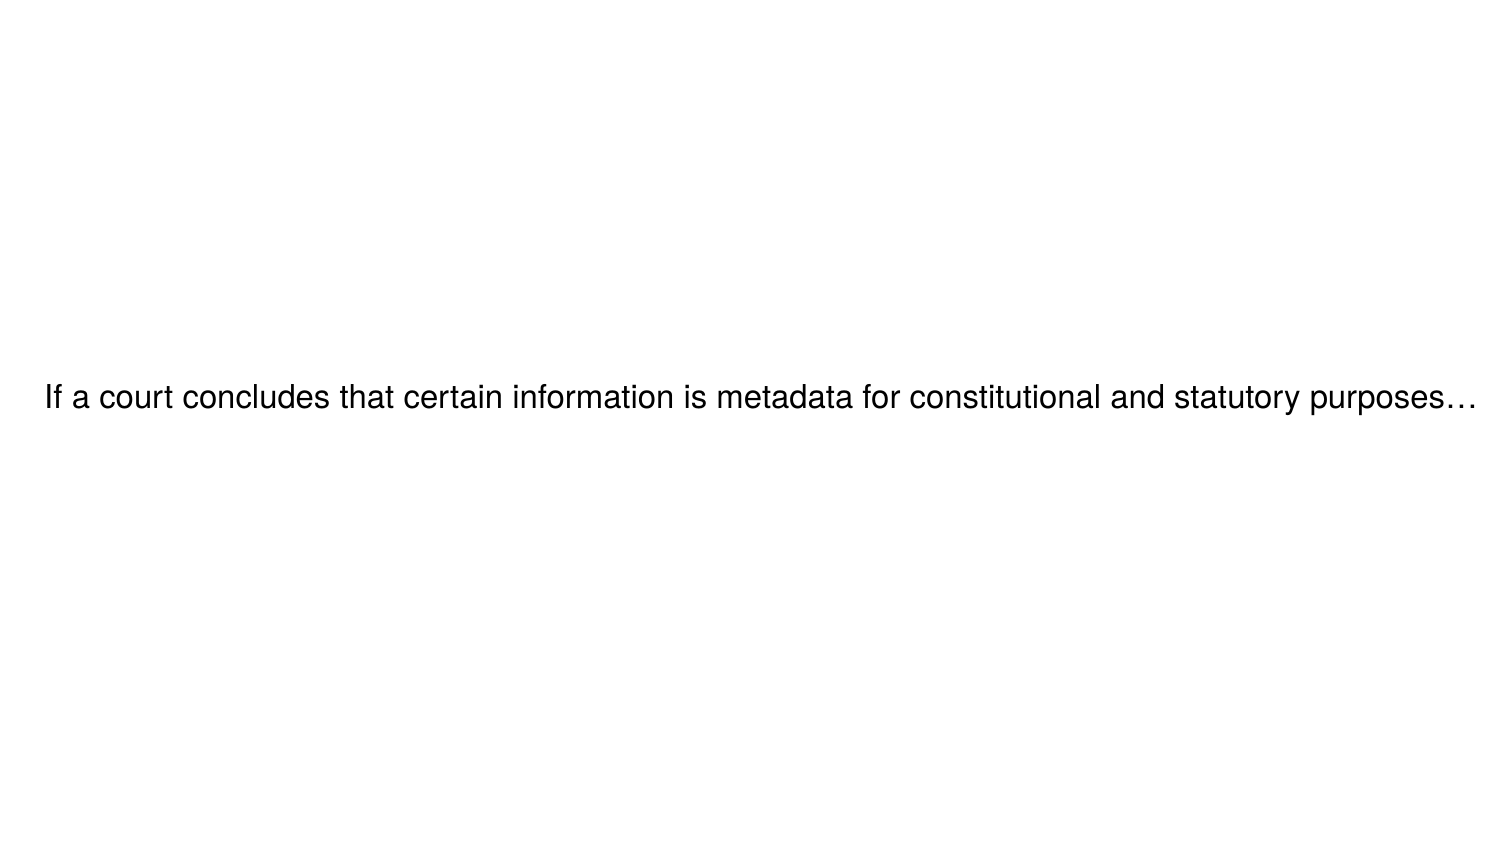

If a court concludes that certain information is metadata for constitutional and statutory purposes…